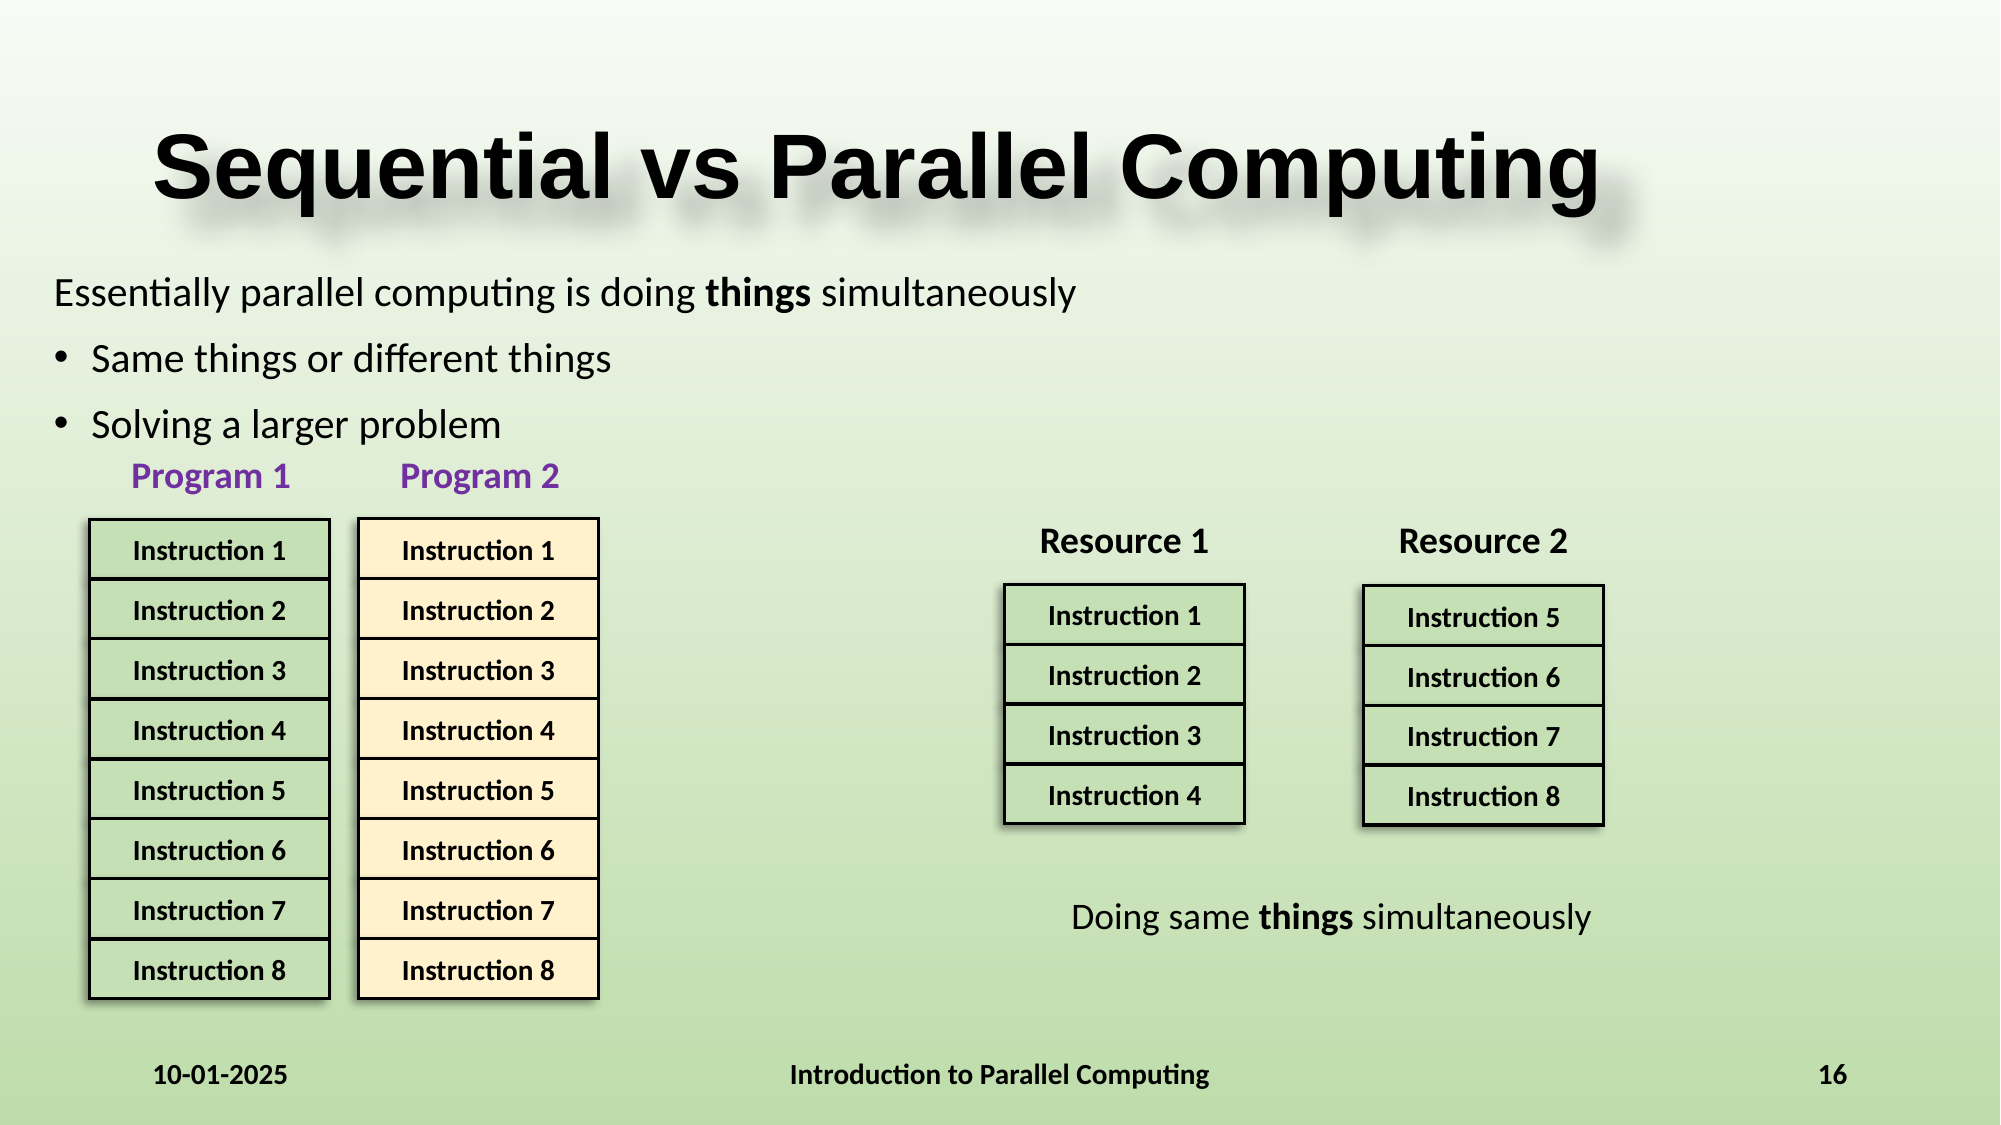

# Sequential vs Parallel Computing
Essentially parallel computing is doing things simultaneously
Same things or different things
Solving a larger problem
Program 2
Program 1
Resource 1
Resource 2
Instruction 1
Instruction 1
Instruction 2
Instruction 2
Instruction 1
Instruction 5
Instruction 3
Instruction 3
Instruction 2
Instruction 6
Instruction 4
Instruction 4
Instruction 3
Instruction 7
Instruction 5
Instruction 5
Instruction 4
Instruction 8
Instruction 6
Instruction 6
Instruction 7
Instruction 7
Doing same things simultaneously
Instruction 8
Instruction 8
10-01-2025
Introduction to Parallel Computing
16